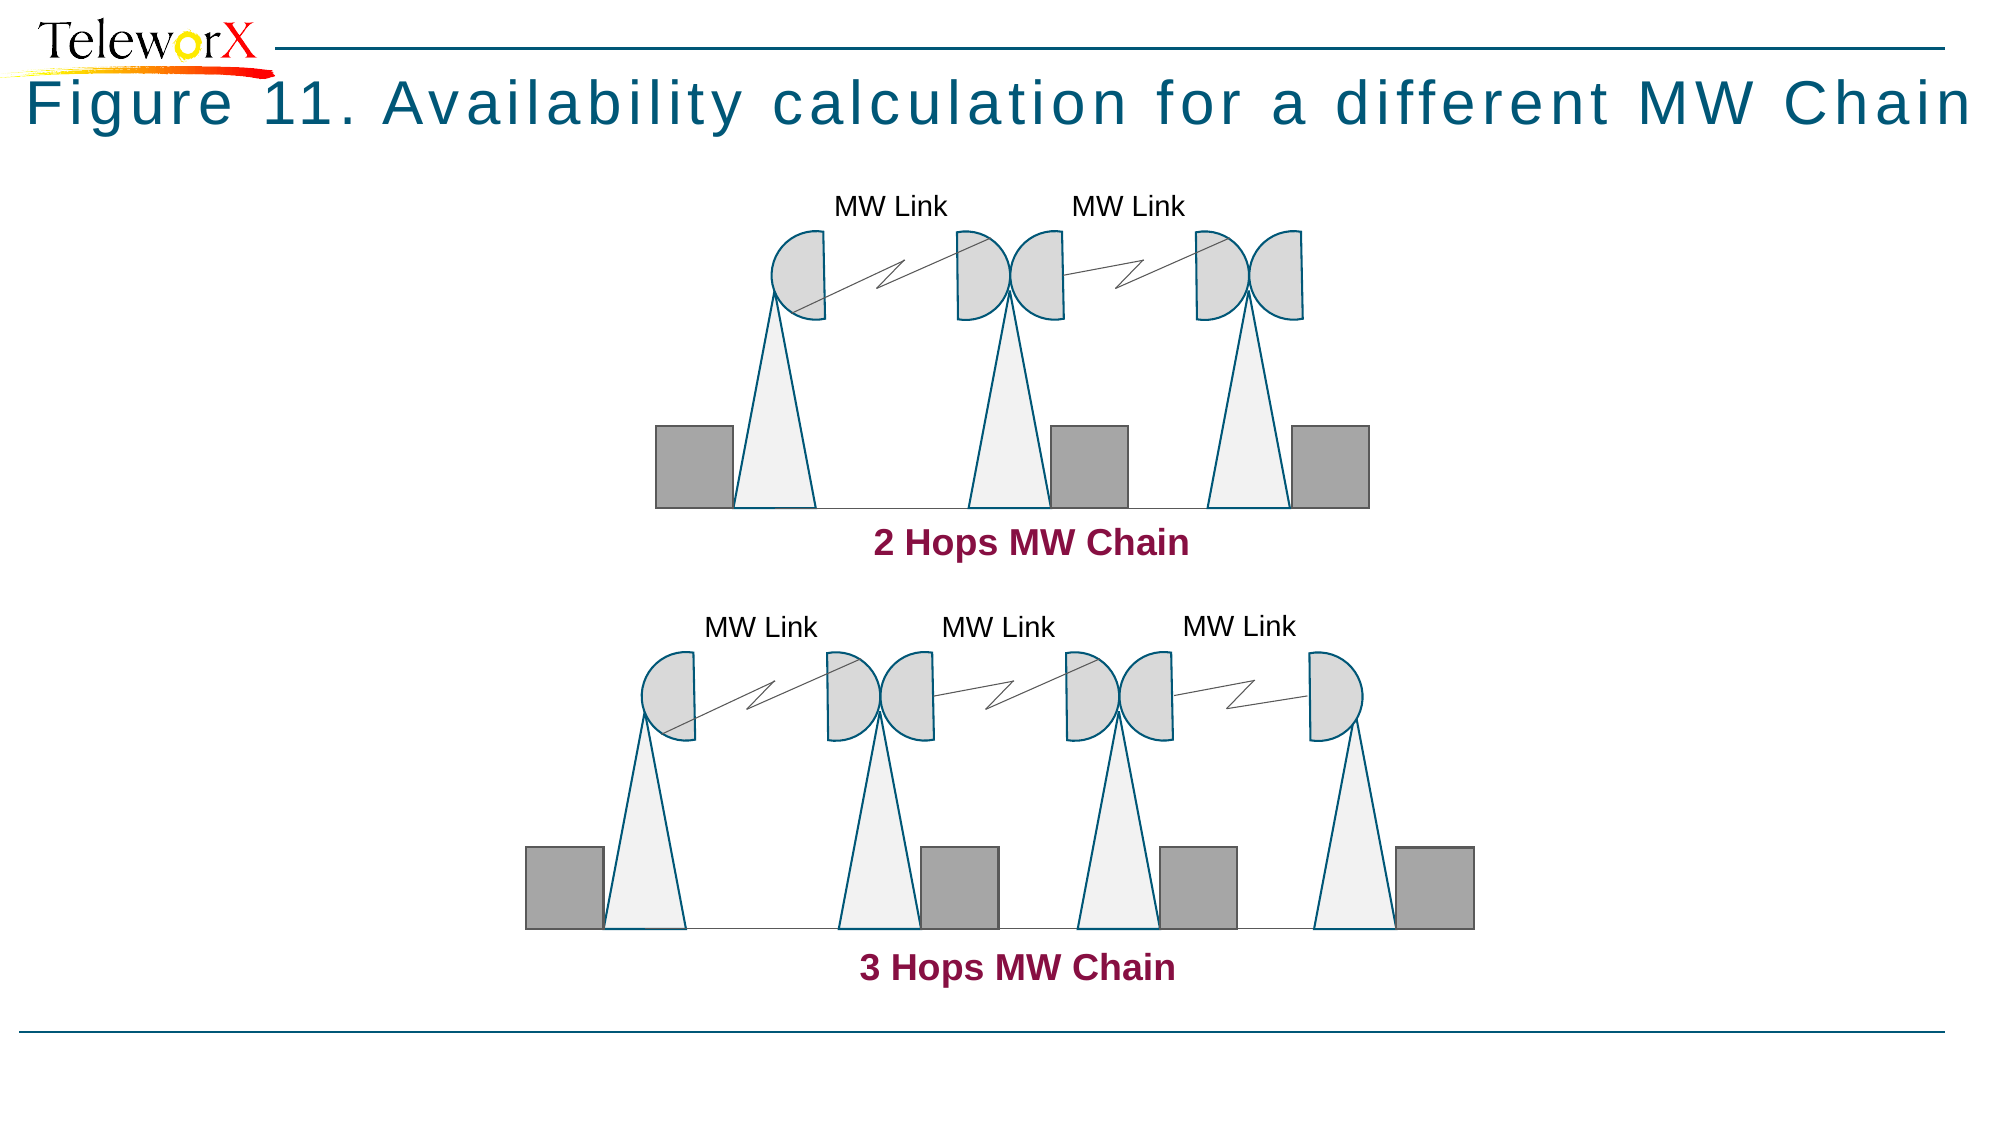

# Figure 11. Availability calculation for a different MW Chain
MW Link
MW Link

2 Hops MW Chain
MW Link
MW Link
MW Link

3 Hops MW Chain